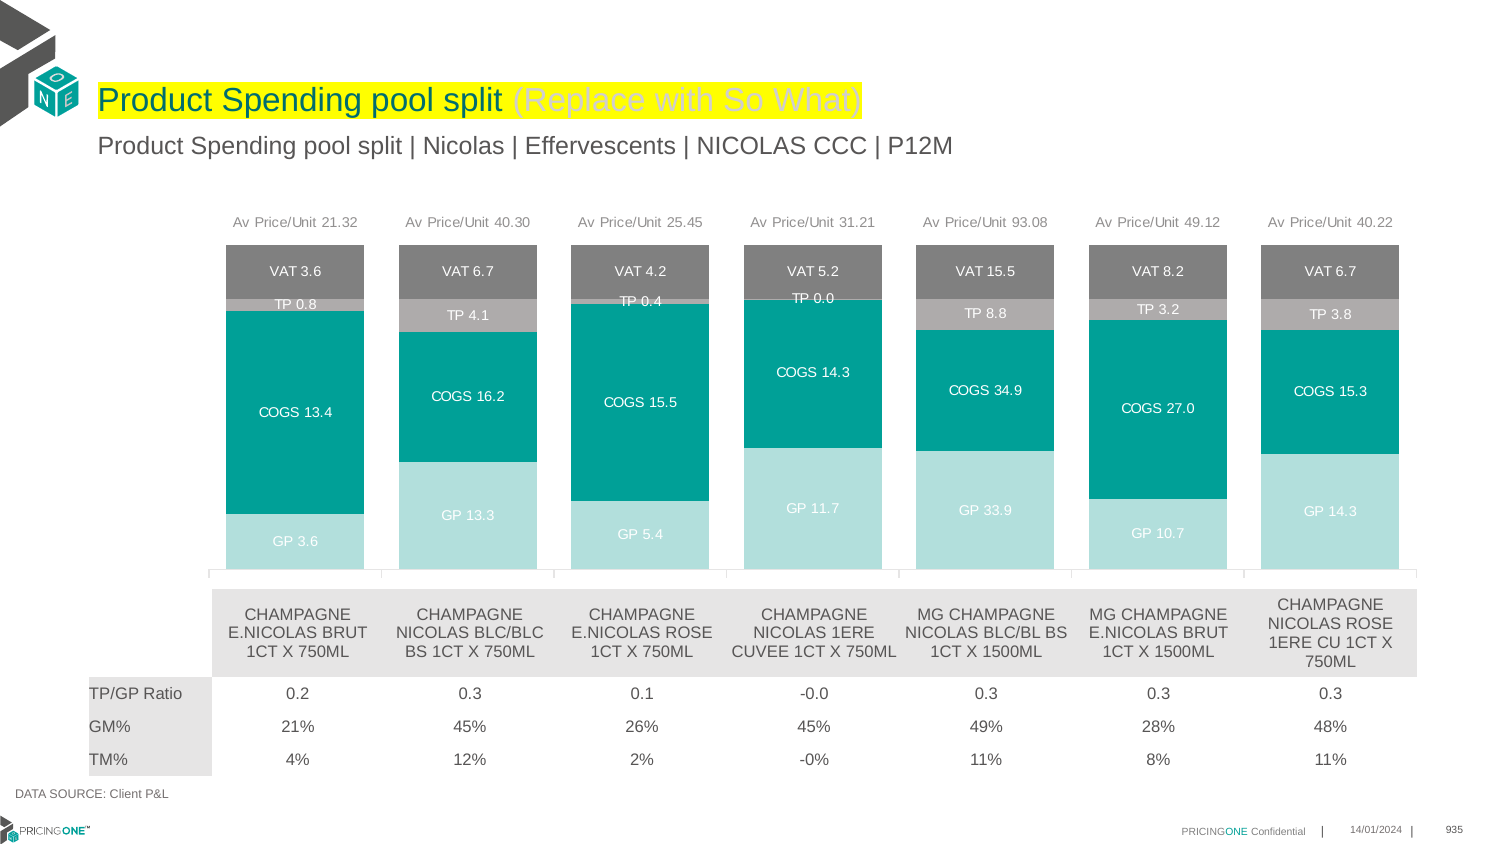

# Product Spending pool split (Replace with So What)
Product Spending pool split | Nicolas | Effervescents | NICOLAS CCC | P12M

### Chart

| Category | GP | COGS | TP | VAT |
|---|---|---|---|---|
| Av Price/Unit 21.32 | 3.611288226357767 | 13.392355450056968 | 0.7644282314217001 | 3.5536143815672863 |
| Av Price/Unit 40.30 | 13.277421105527639 | 16.206 | 4.10116850921273 | 6.716917922948075 |
| Av Price/Unit 25.45 | 5.355476190476191 | 15.477823809523809 | 0.3730492063492079 | 4.241269841269839 |
| Av Price/Unit 31.21 | 11.708025000000001 | 14.30015 | -0.0032730392156885557 | 5.20098039215686 |
| Av Price/Unit 93.08 | 33.85485833333333 | 34.92700000000001 | 8.787586111111125 | 15.513888888888877 |
| Av Price/Unit 49.12 | 10.712527272727273 | 27.002136363636364 | 3.2196797979798006 | 8.186868686868682 |
| Av Price/Unit 40.22 | 14.345099999999999 | 15.330111111111112 | 3.843307407407419 | 6.703703703703695 |
|  | CHAMPAGNE E.NICOLAS BRUT 1CT X 750ML | CHAMPAGNE NICOLAS BLC/BLC BS 1CT X 750ML | CHAMPAGNE E.NICOLAS ROSE 1CT X 750ML | CHAMPAGNE NICOLAS 1ERE CUVEE 1CT X 750ML | MG CHAMPAGNE NICOLAS BLC/BL BS 1CT X 1500ML | MG CHAMPAGNE E.NICOLAS BRUT 1CT X 1500ML | CHAMPAGNE NICOLAS ROSE 1ERE CU 1CT X 750ML |
| --- | --- | --- | --- | --- | --- | --- | --- |
| TP/GP Ratio | 0.2 | 0.3 | 0.1 | -0.0 | 0.3 | 0.3 | 0.3 |
| GM% | 21% | 45% | 26% | 45% | 49% | 28% | 48% |
| TM% | 4% | 12% | 2% | -0% | 11% | 8% | 11% |
DATA SOURCE: Client P&L

14/01/2024
935